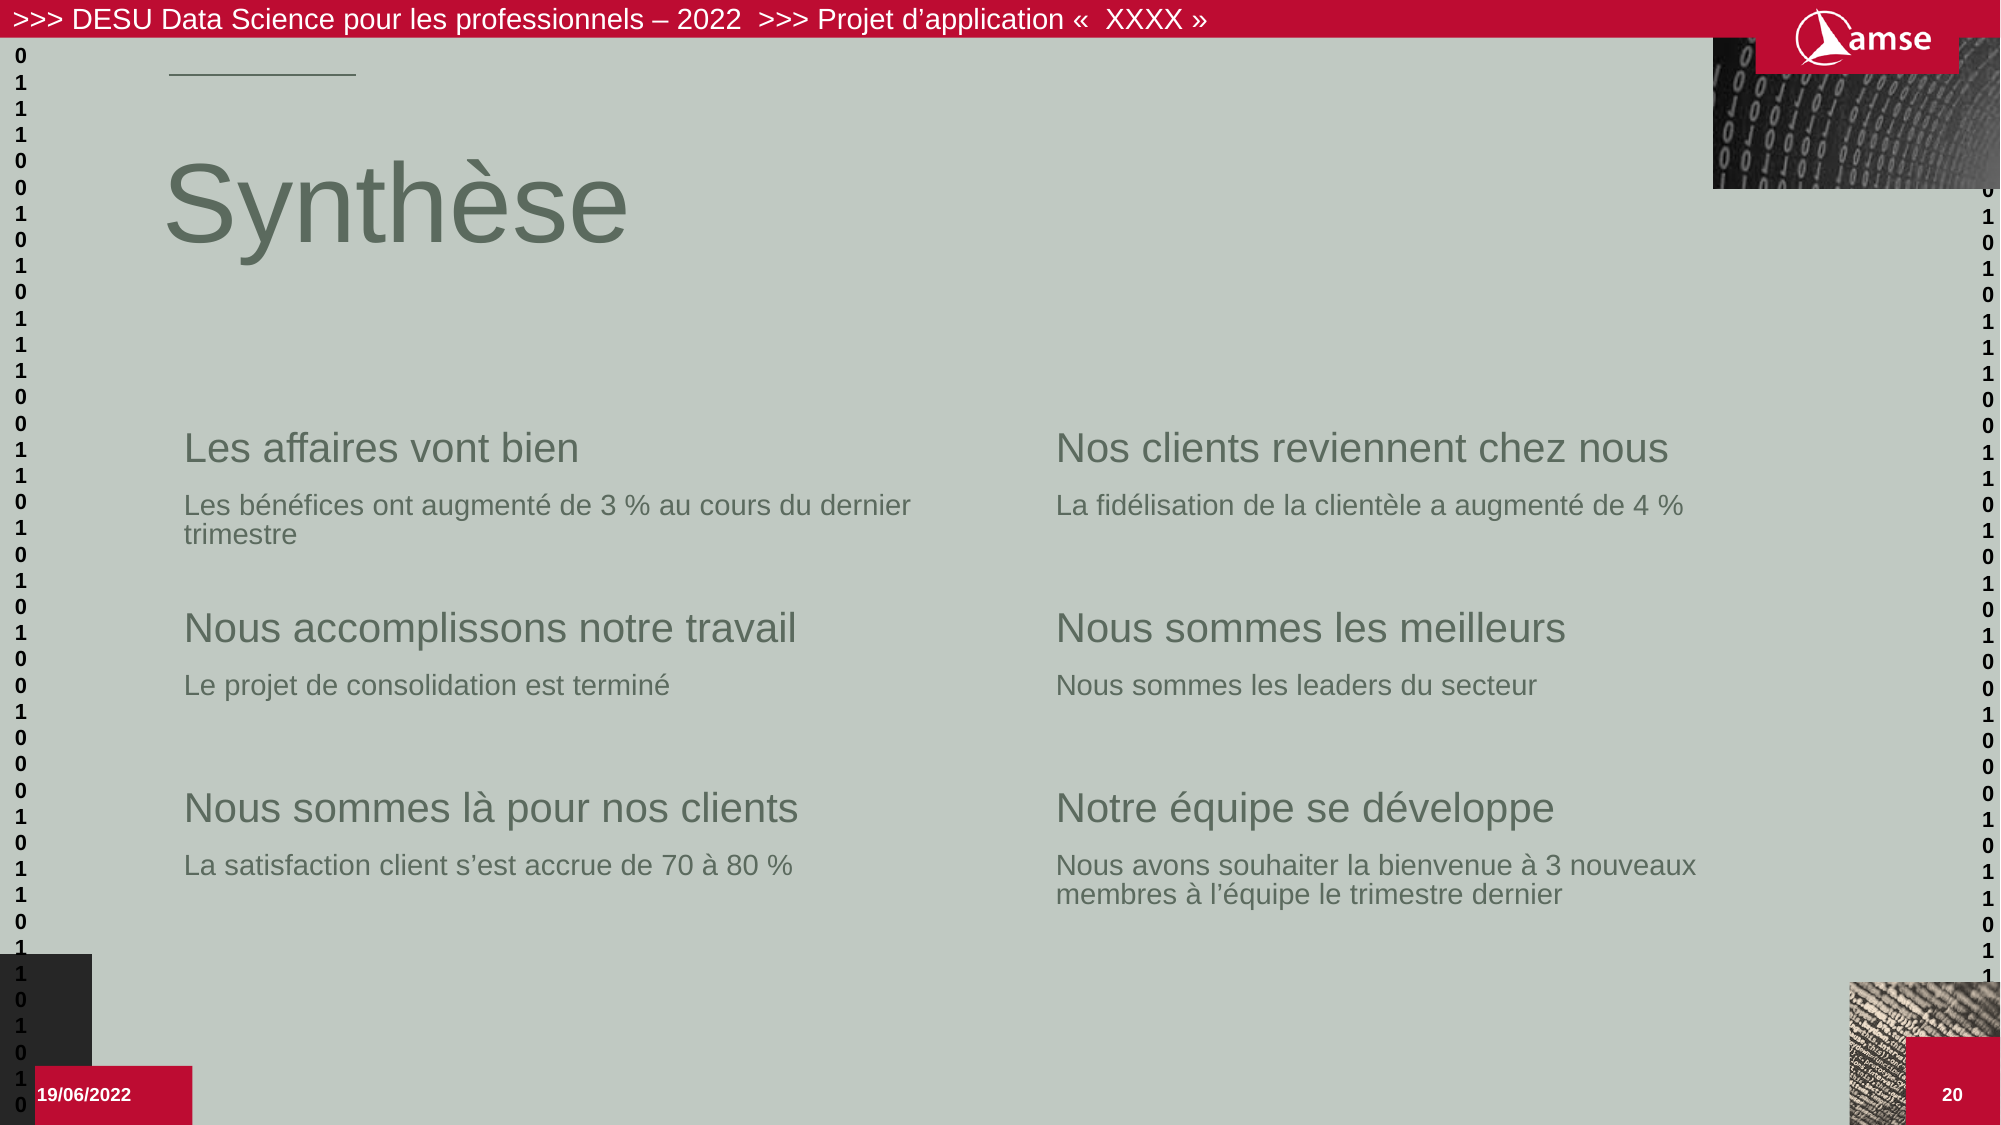

# Synthèse
| Les affaires vont bien Les bénéfices ont augmenté de 3 % au cours du dernier trimestre | Nos clients reviennent chez nous La fidélisation de la clientèle a augmenté de 4 % |
| --- | --- |
| Nous accomplissons notre travail Le projet de consolidation est terminé | Nous sommes les meilleurs Nous sommes les leaders du secteur |
| Nous sommes là pour nos clients La satisfaction client s’est accrue de 70 à 80 % | Notre équipe se développe Nous avons souhaiter la bienvenue à 3 nouveaux membres à l’équipe le trimestre dernier |
19/06/2022
20